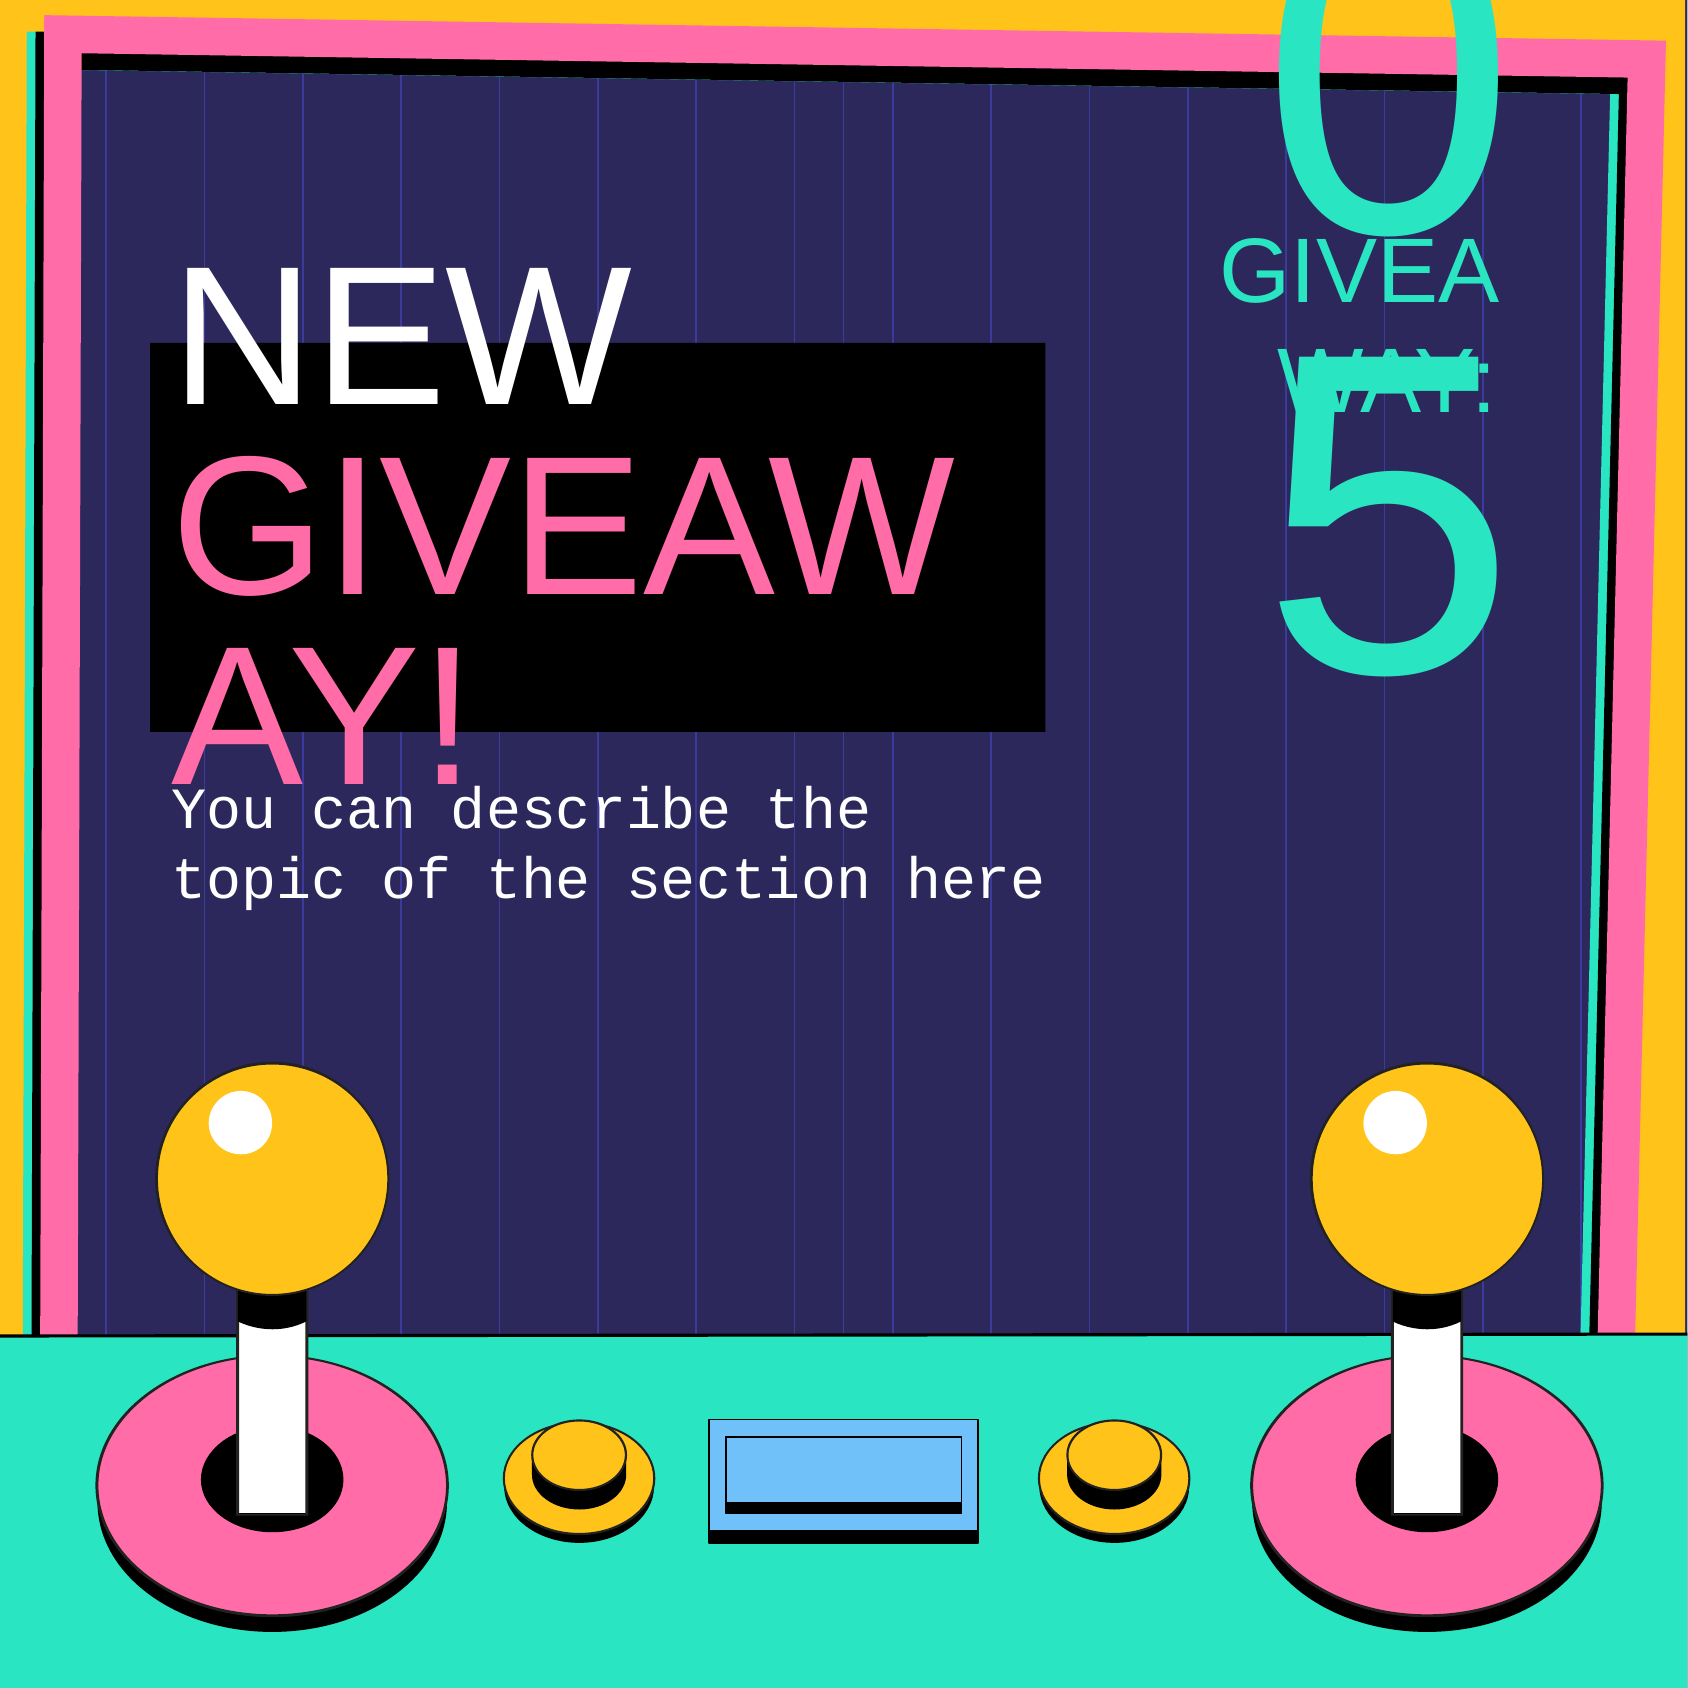

GIVEAWAY:
# NEW GIVEAWAY!
05
You can describe the topic of the section here